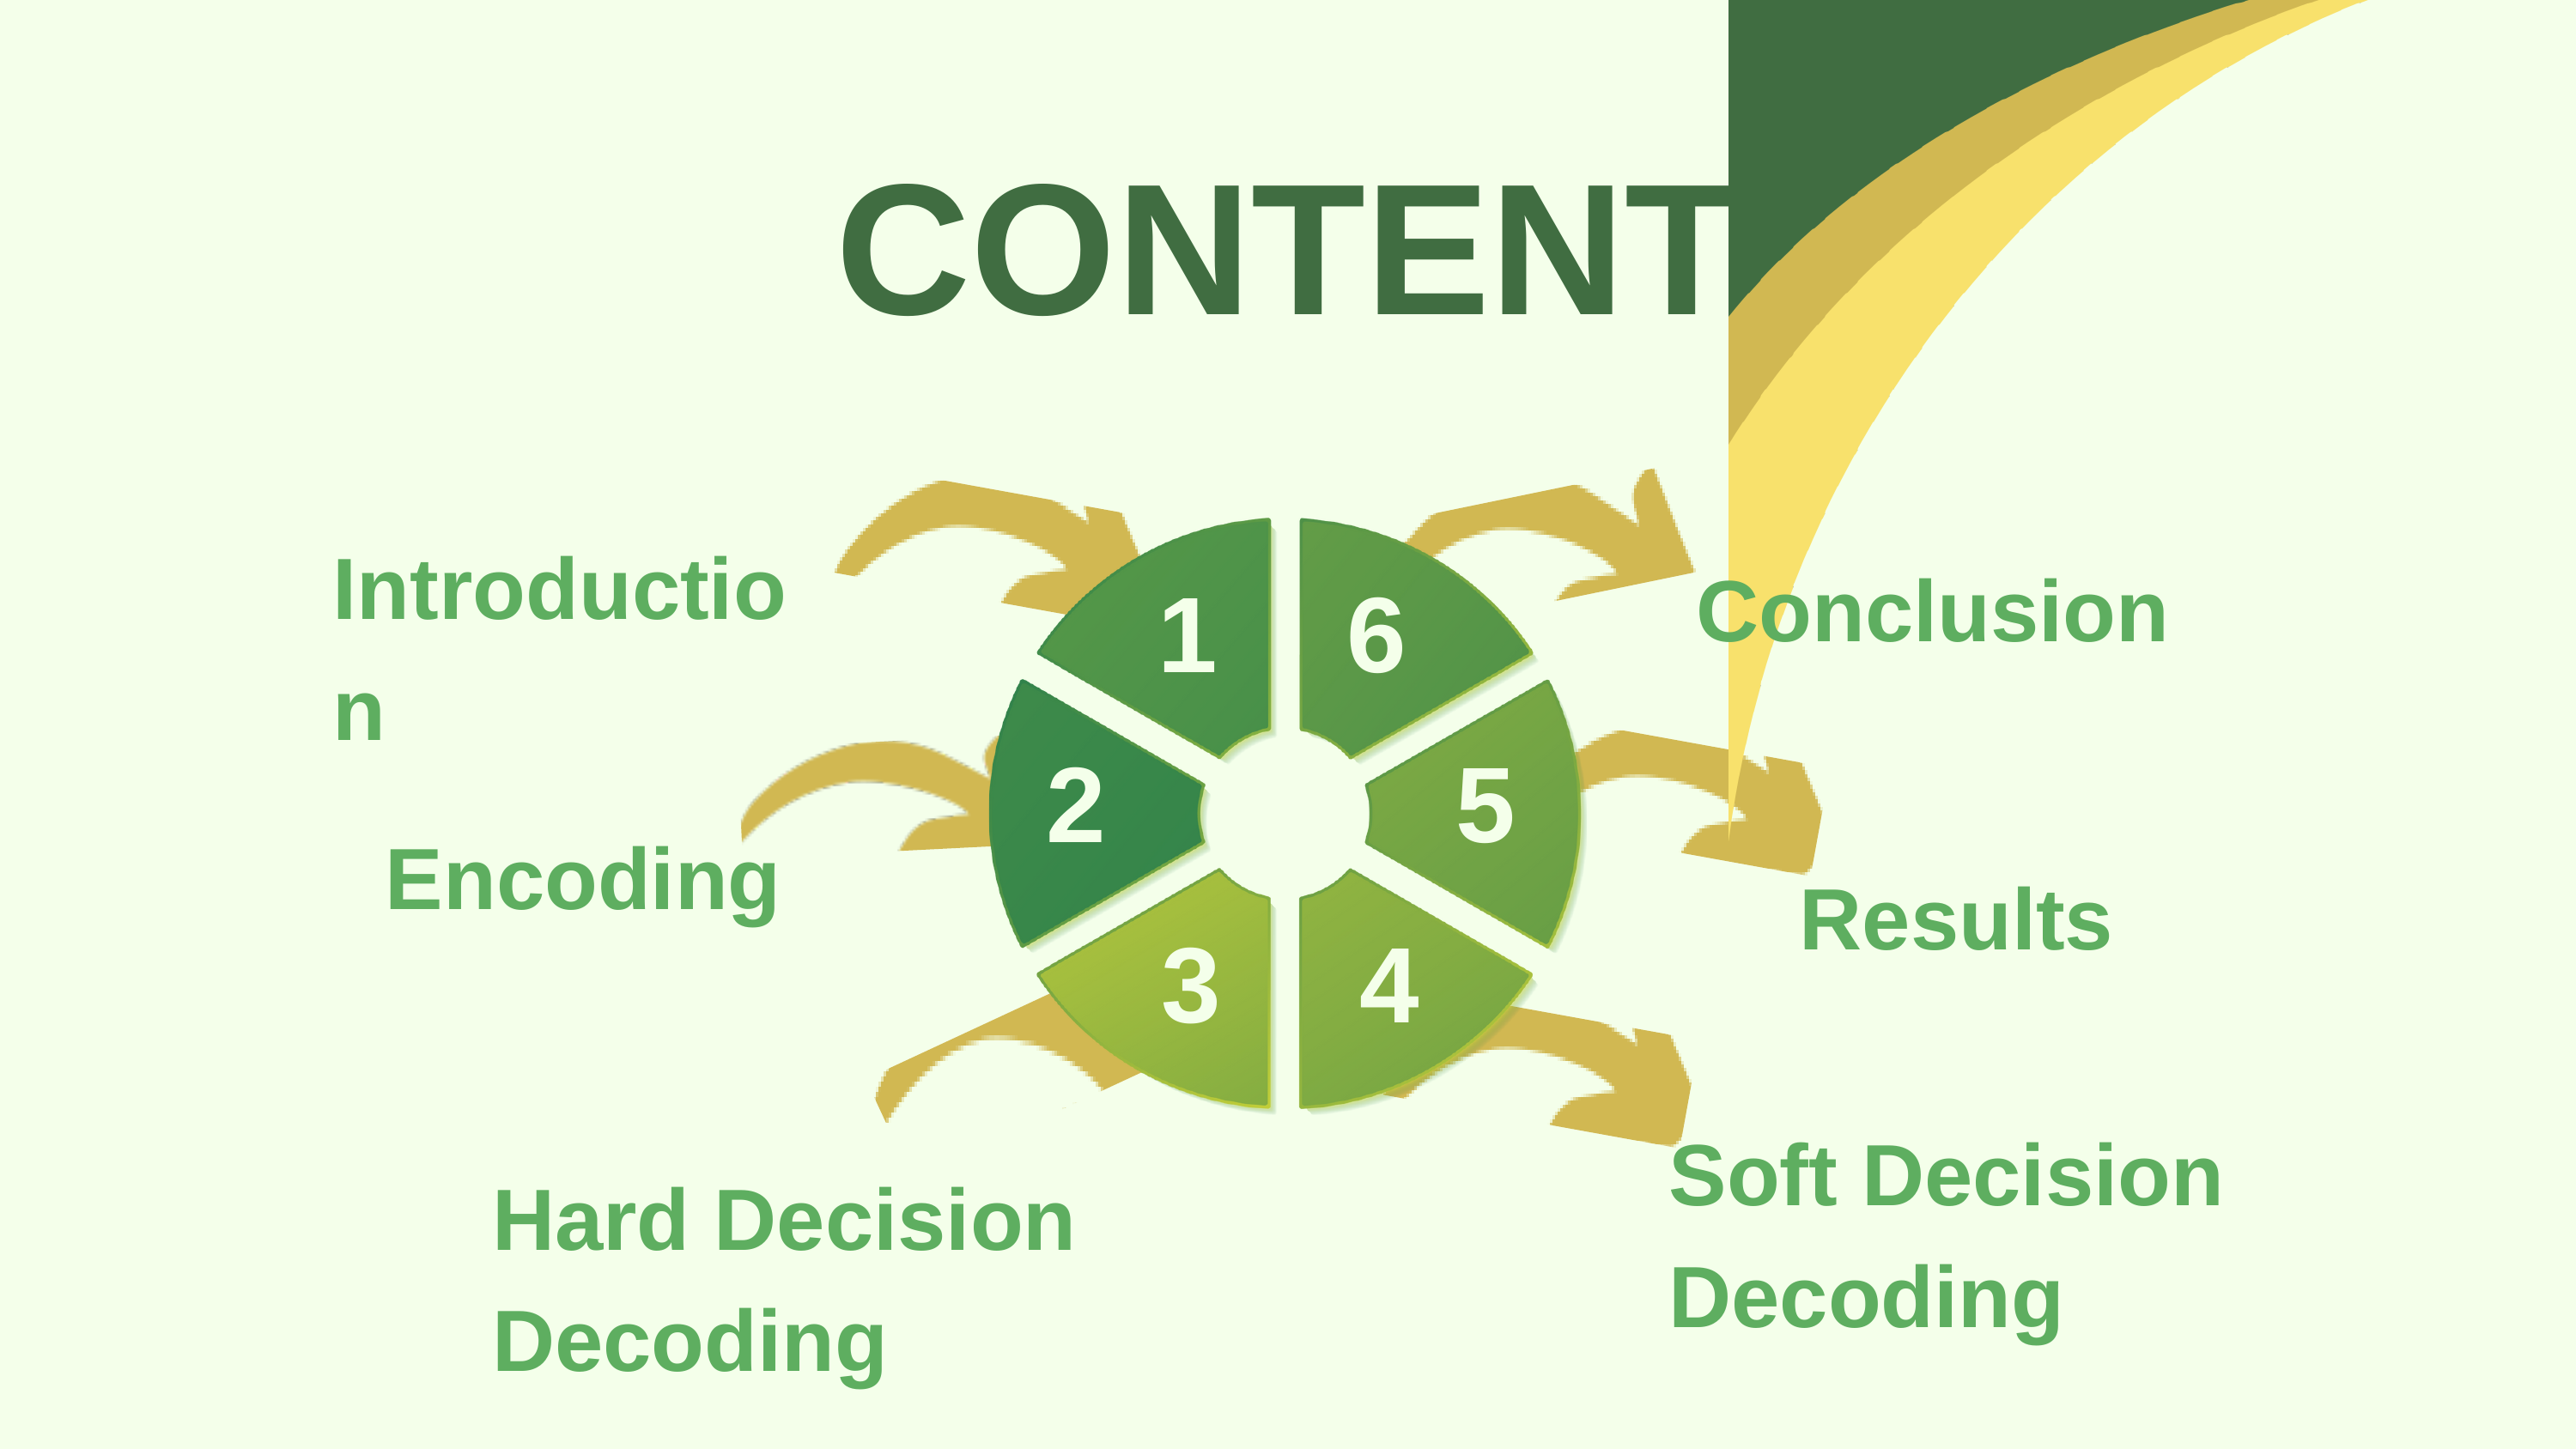

CONTENT

Introduction

Conclusion
1
6
2
5

Encoding
Results
3
4

Soft Decision Decoding
Hard Decision Decoding